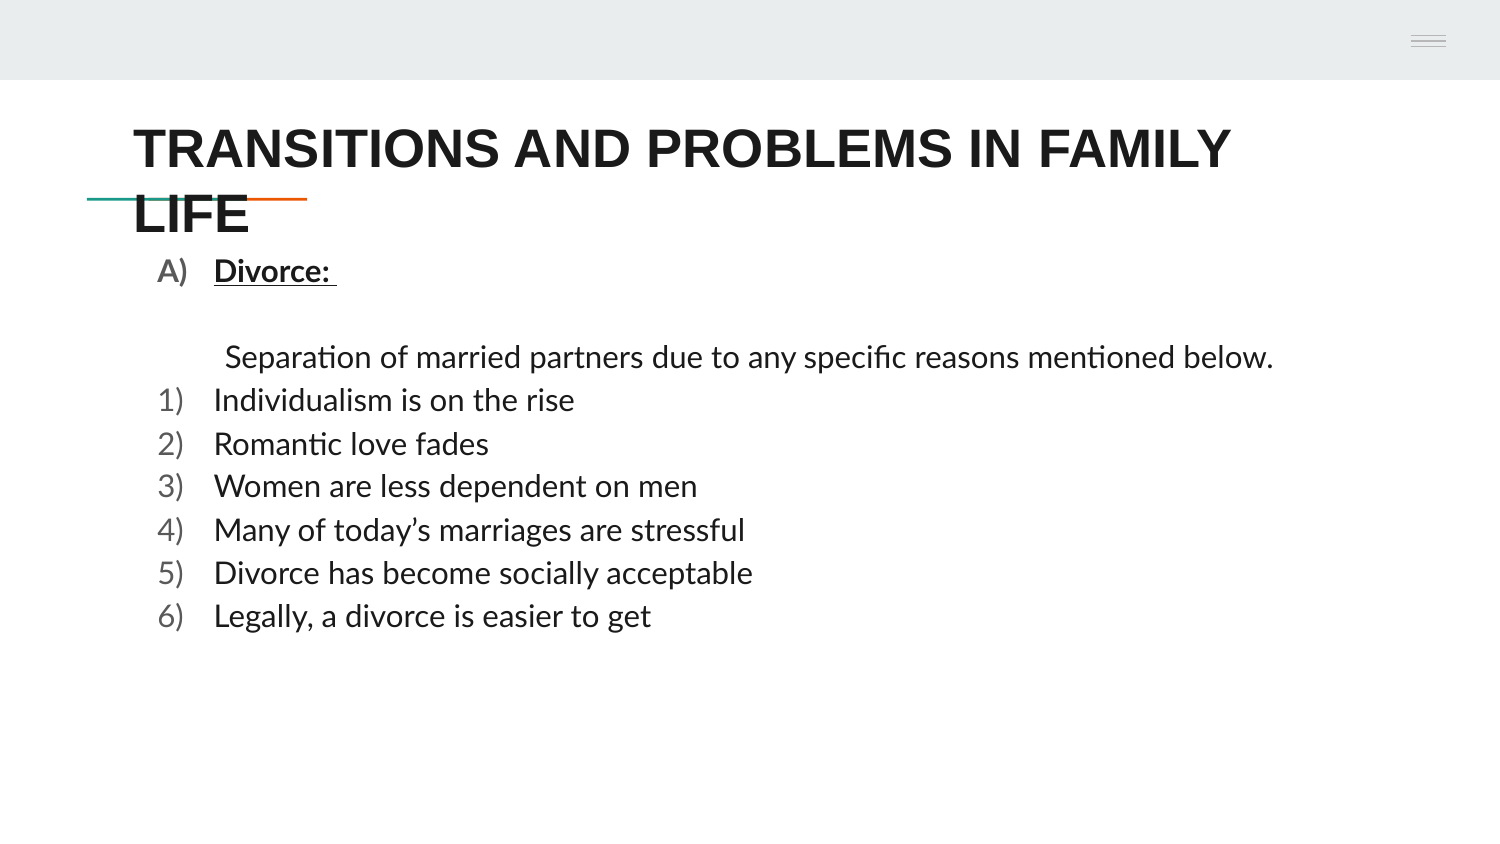

# TRANSITIONS AND PROBLEMS IN FAMILY LIFE
Divorce:

         Separation of married partners due to any specific reasons mentioned below.
Individualism is on the rise
Romantic love fades
Women are less dependent on men
Many of today’s marriages are stressful
Divorce has become socially acceptable
Legally, a divorce is easier to get